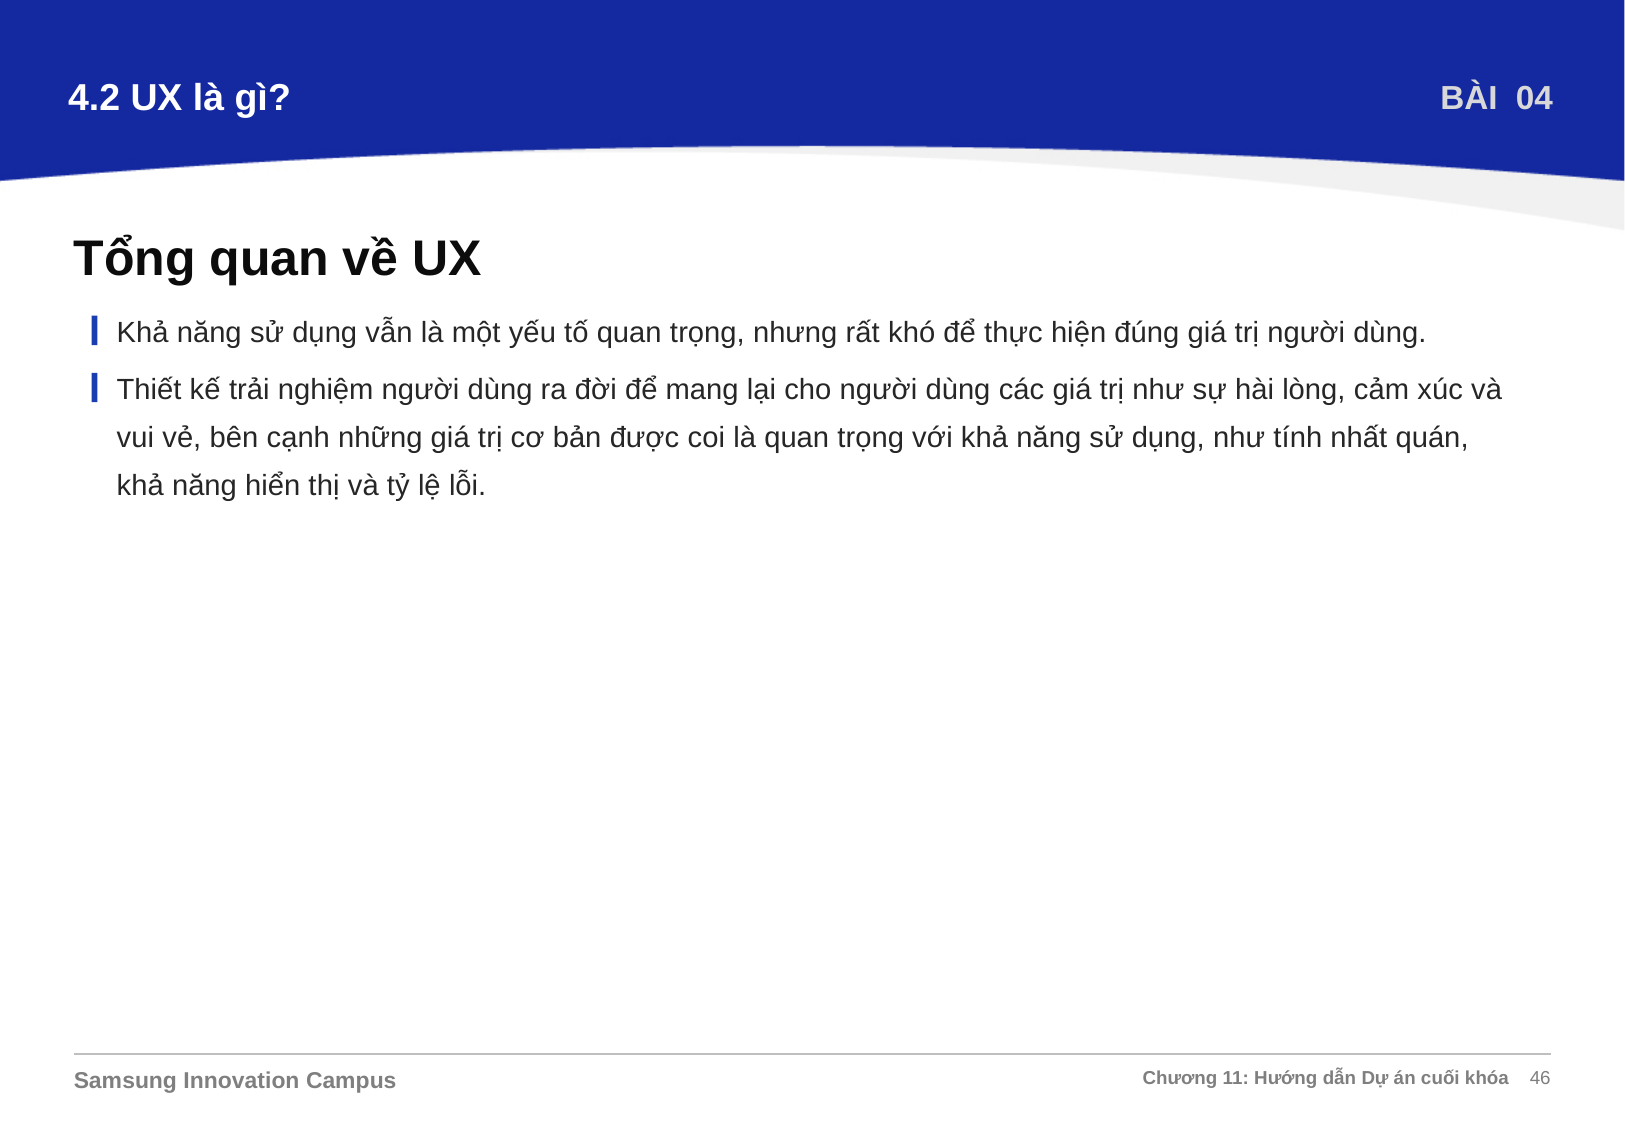

4.2 UX là gì?
BÀI  04
Tổng quan về UX
Khả năng sử dụng vẫn là một yếu tố quan trọng, nhưng rất khó để thực hiện đúng giá trị người dùng.

Thiết kế trải nghiệm người dùng ra đời để mang lại cho người dùng các giá trị như sự hài lòng, cảm xúc và
vui vẻ, bên cạnh những giá trị cơ bản được coi là quan trọng với khả năng sử dụng, như tính nhất quán,
khả năng hiển thị và tỷ lệ lỗi.